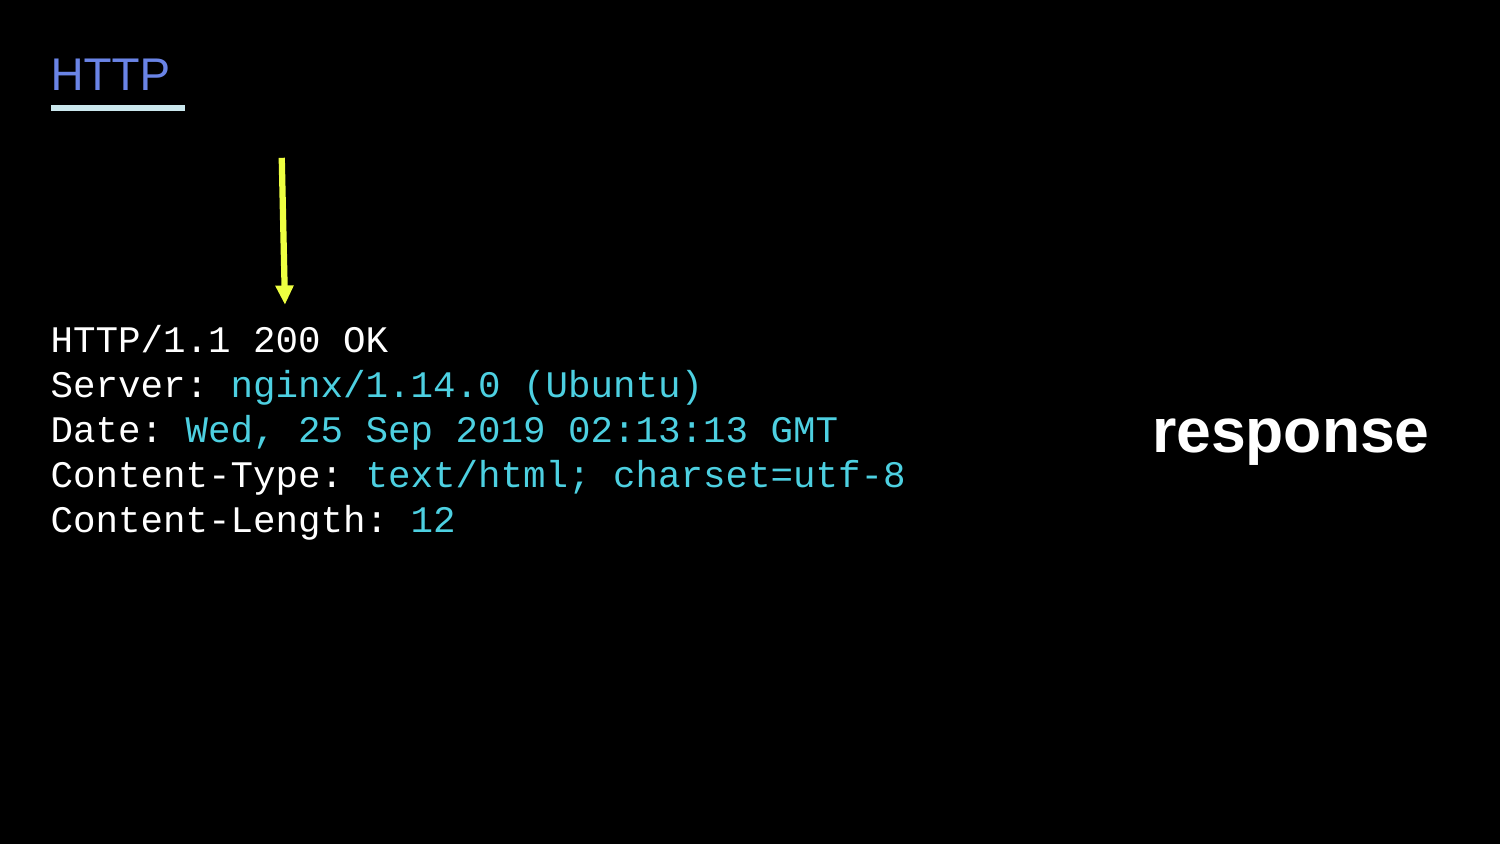

HTTP
HTTP/1.1 200 OK
Server: nginx/1.14.0 (Ubuntu)
Date: Wed, 25 Sep 2019 02:13:13 GMT
Content-Type: text/html; charset=utf-8
Content-Length: 12
response